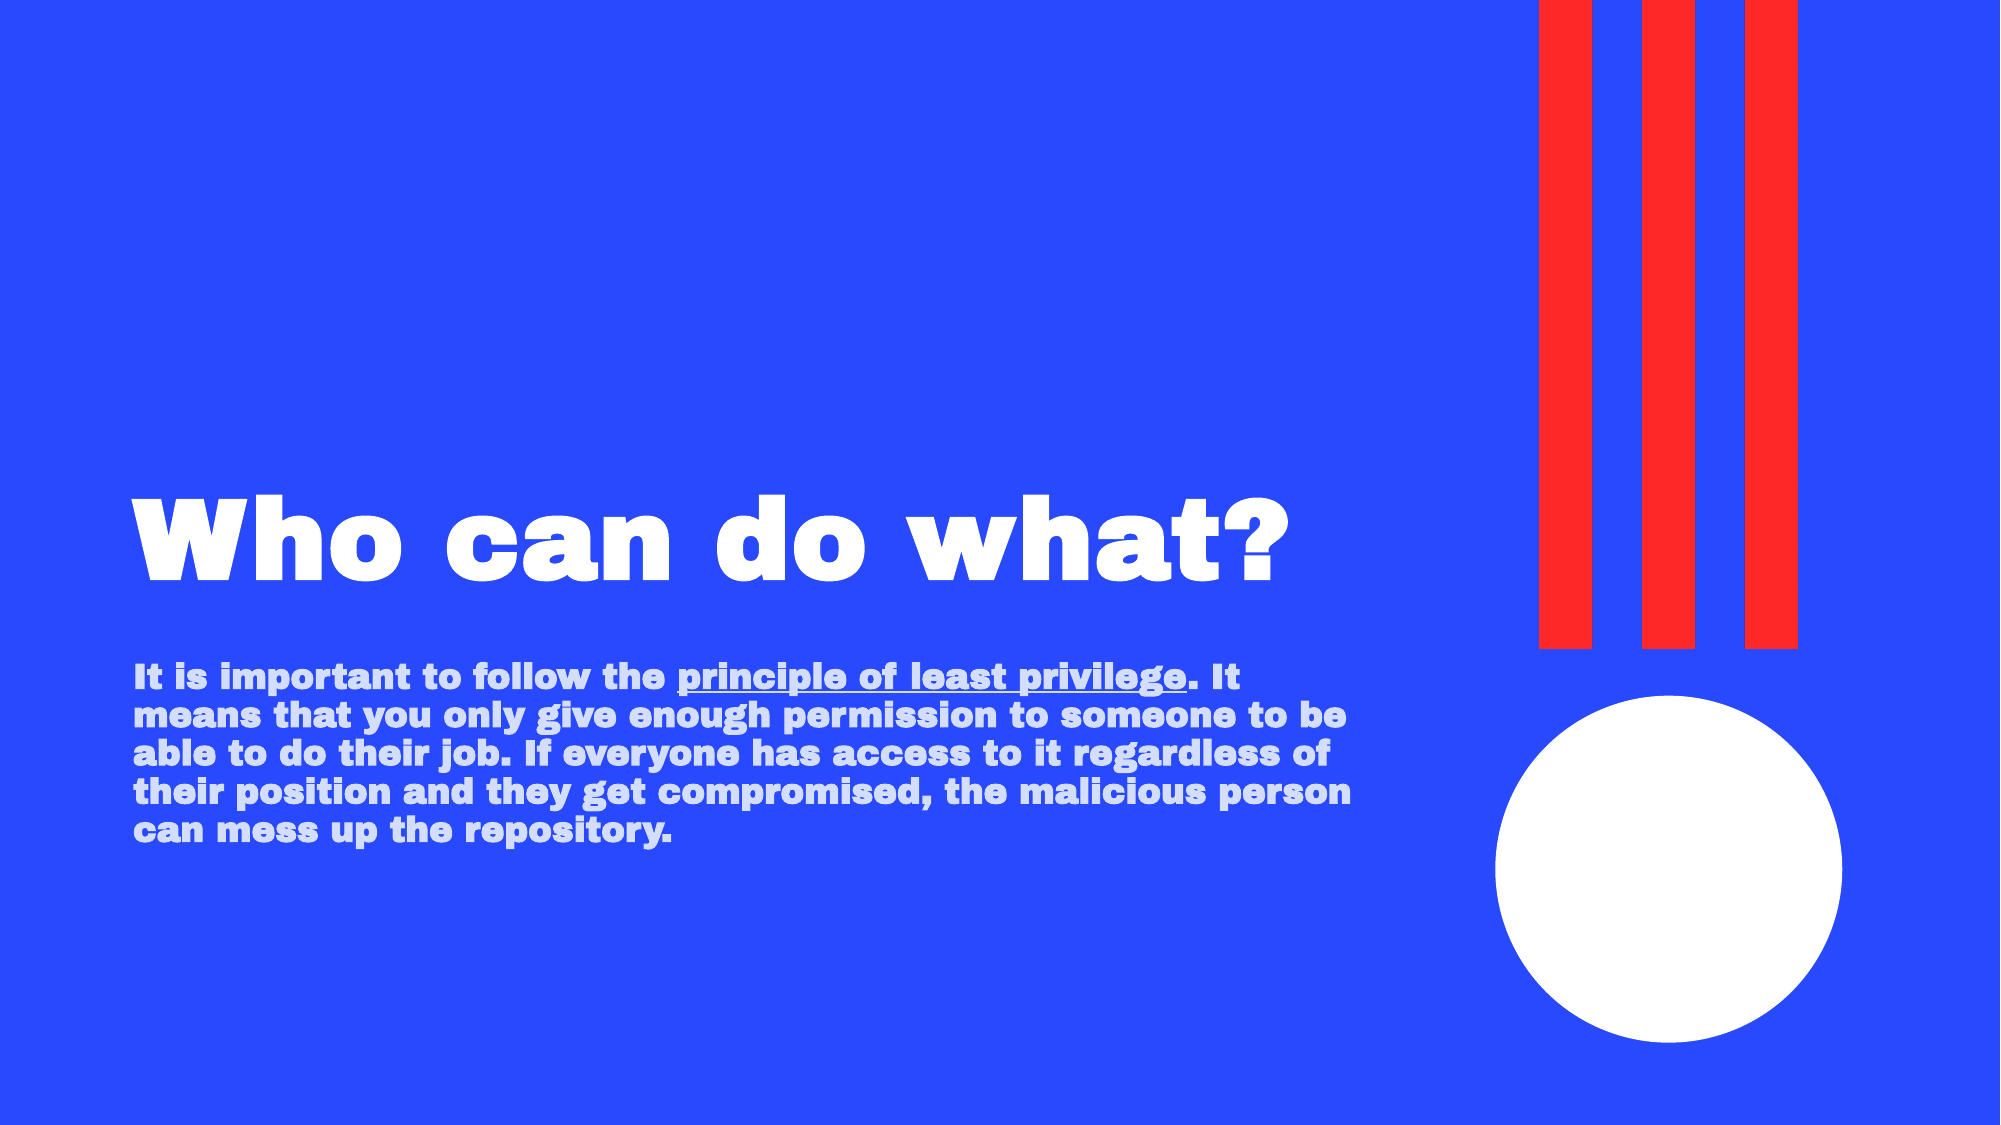

# Who can do what?
It is important to follow the principle of least privilege. It means that you only give enough permission to someone to be able to do their job. If everyone has access to it regardless of their position and they get compromised, the malicious person can mess up the repository.